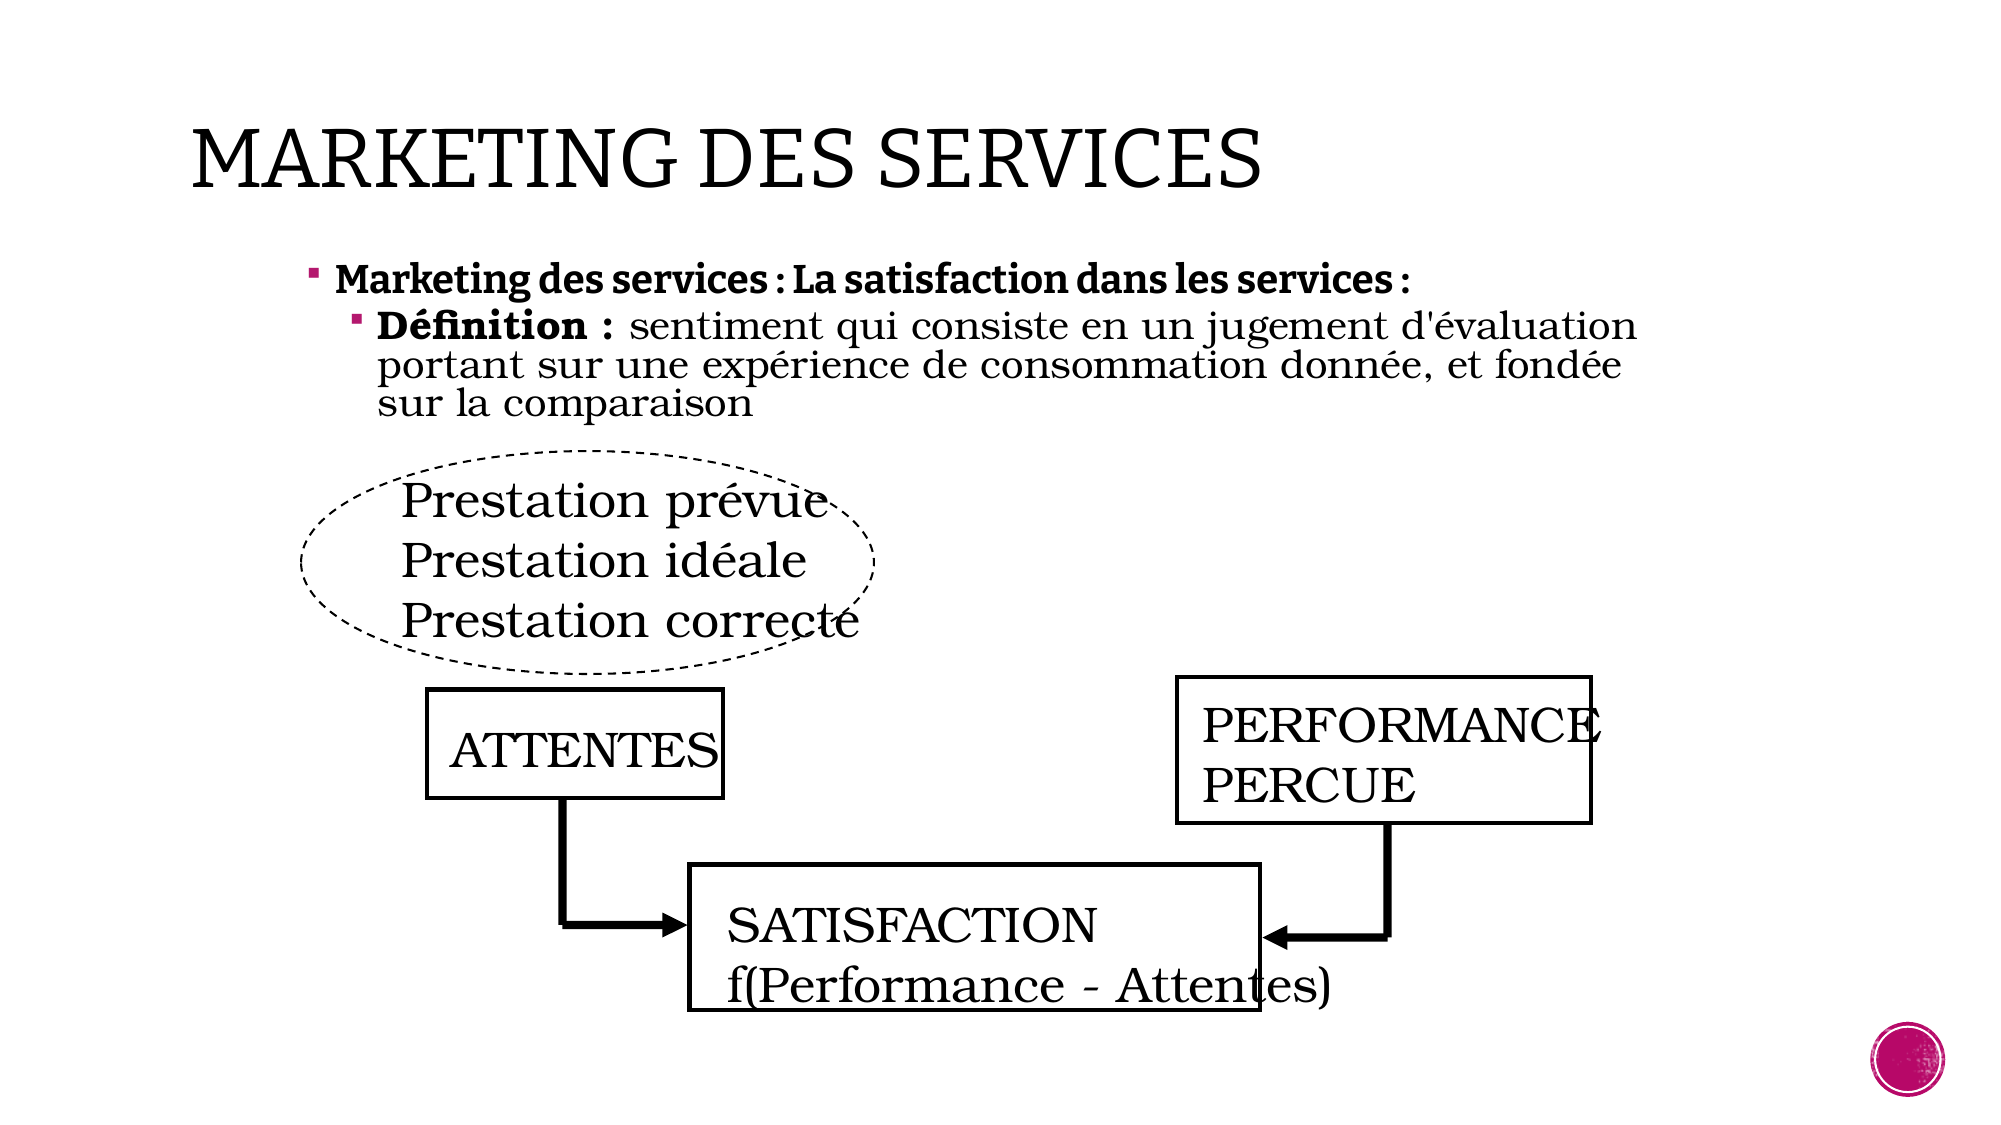

# Marketing des services
Marketing des services : La satisfaction dans les services :
Définition : sentiment qui consiste en un jugement d'évaluation portant sur une expérience de consommation donnée, et fondée sur la comparaison

Prestation prévue
Prestation idéale
Prestation correcte

PERFORMANCE
PERCUE

ATTENTES

SATISFACTION
f(Performance - Attentes)